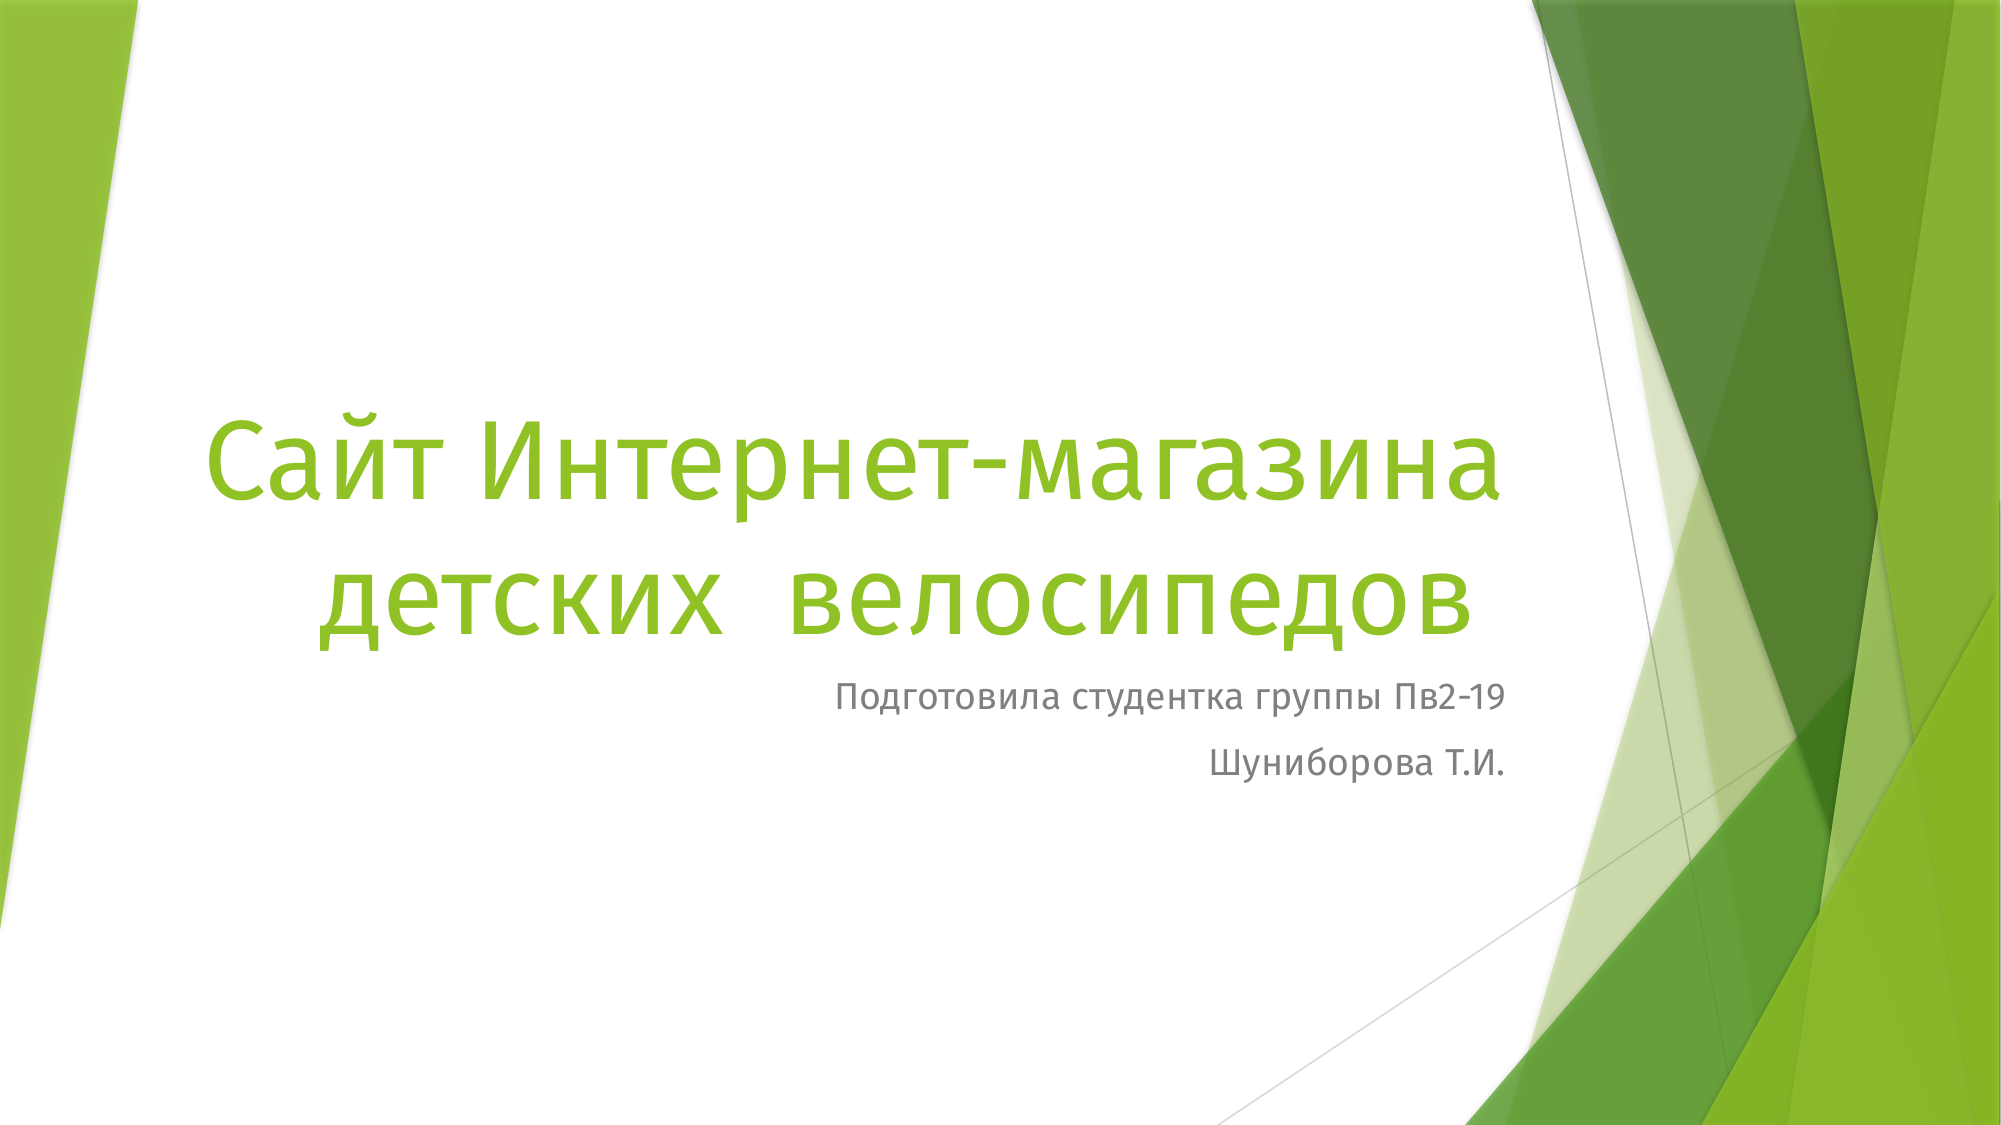

# Сайт Интернет-магазина детских  велосипедов
Подготовила студентка группы Пв2-19
Шуниборова Т.И.